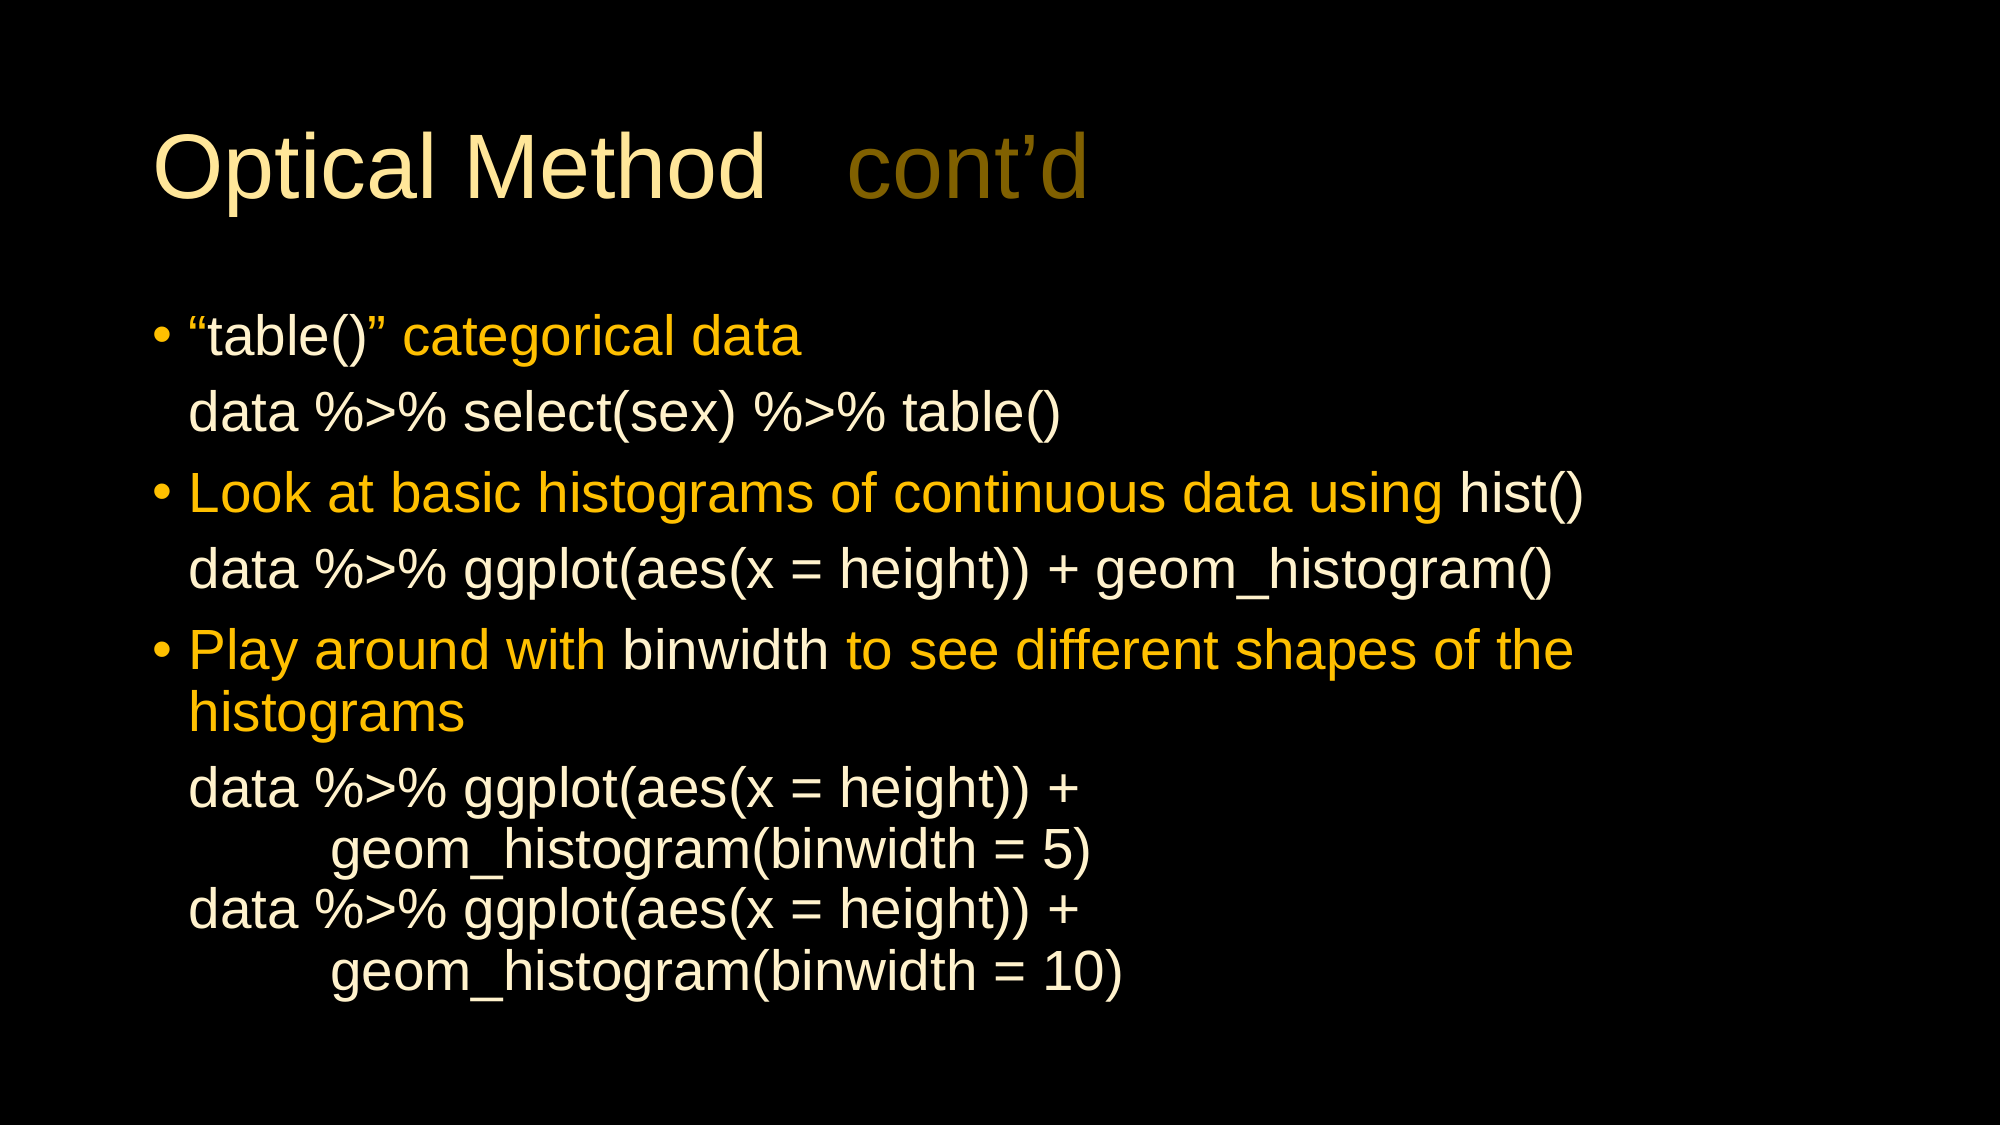

# Optical Method   cont’d
“table()” categorical data
data %>% select(sex) %>% table()
Look at basic histograms of continuous data using hist()
data %>% ggplot(aes(x = height)) + geom_histogram()
Play around with binwidth to see different shapes of the histograms
data %>% ggplot(aes(x = height)) +
         geom_histogram(binwidth = 5)
data %>% ggplot(aes(x = height)) +
         geom_histogram(binwidth = 10)